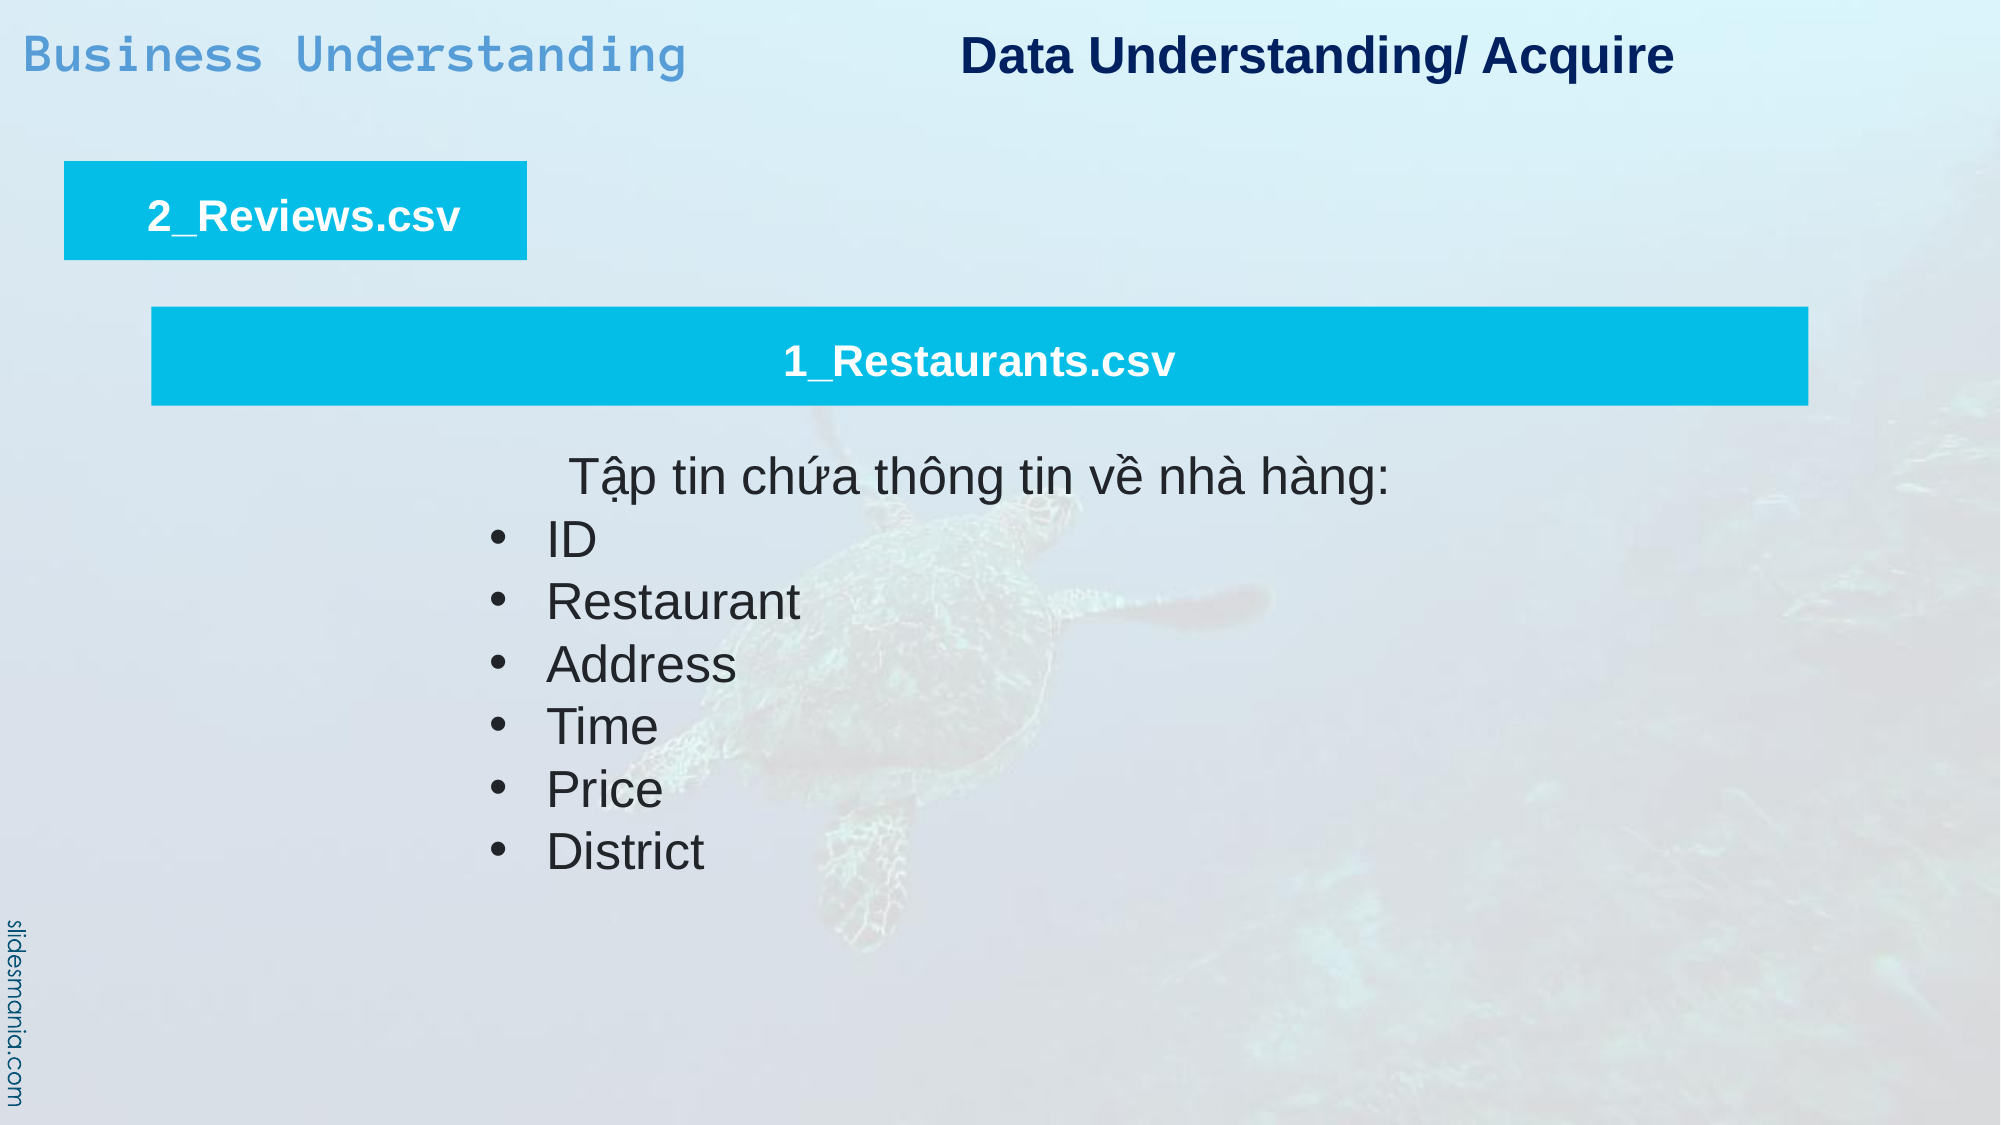

Business Understanding
Data Understanding/ Acquire
2_Reviews.csv
1_Restaurants.csv
chứa thông tin khóa học (879 khóa học)
Tập tin chứa thông tin về nhà hàng:
ID
Restaurant
Address
Time
Price
District
Xây dựng giải pháp phân cụm khách hàng theo RFM
▪ Xây dựng giải pháp phân cụm khách hàng theo RFM với tập luật tự định nghĩa
▪ Xây dựng model phân cụm khách hàng theo RFM phối hợp với thuật toán phân cụm:
RFM + Kmeans (sklearn)
RFM + Hierarchical Clustering
RFM + Kmeans (pySpark)